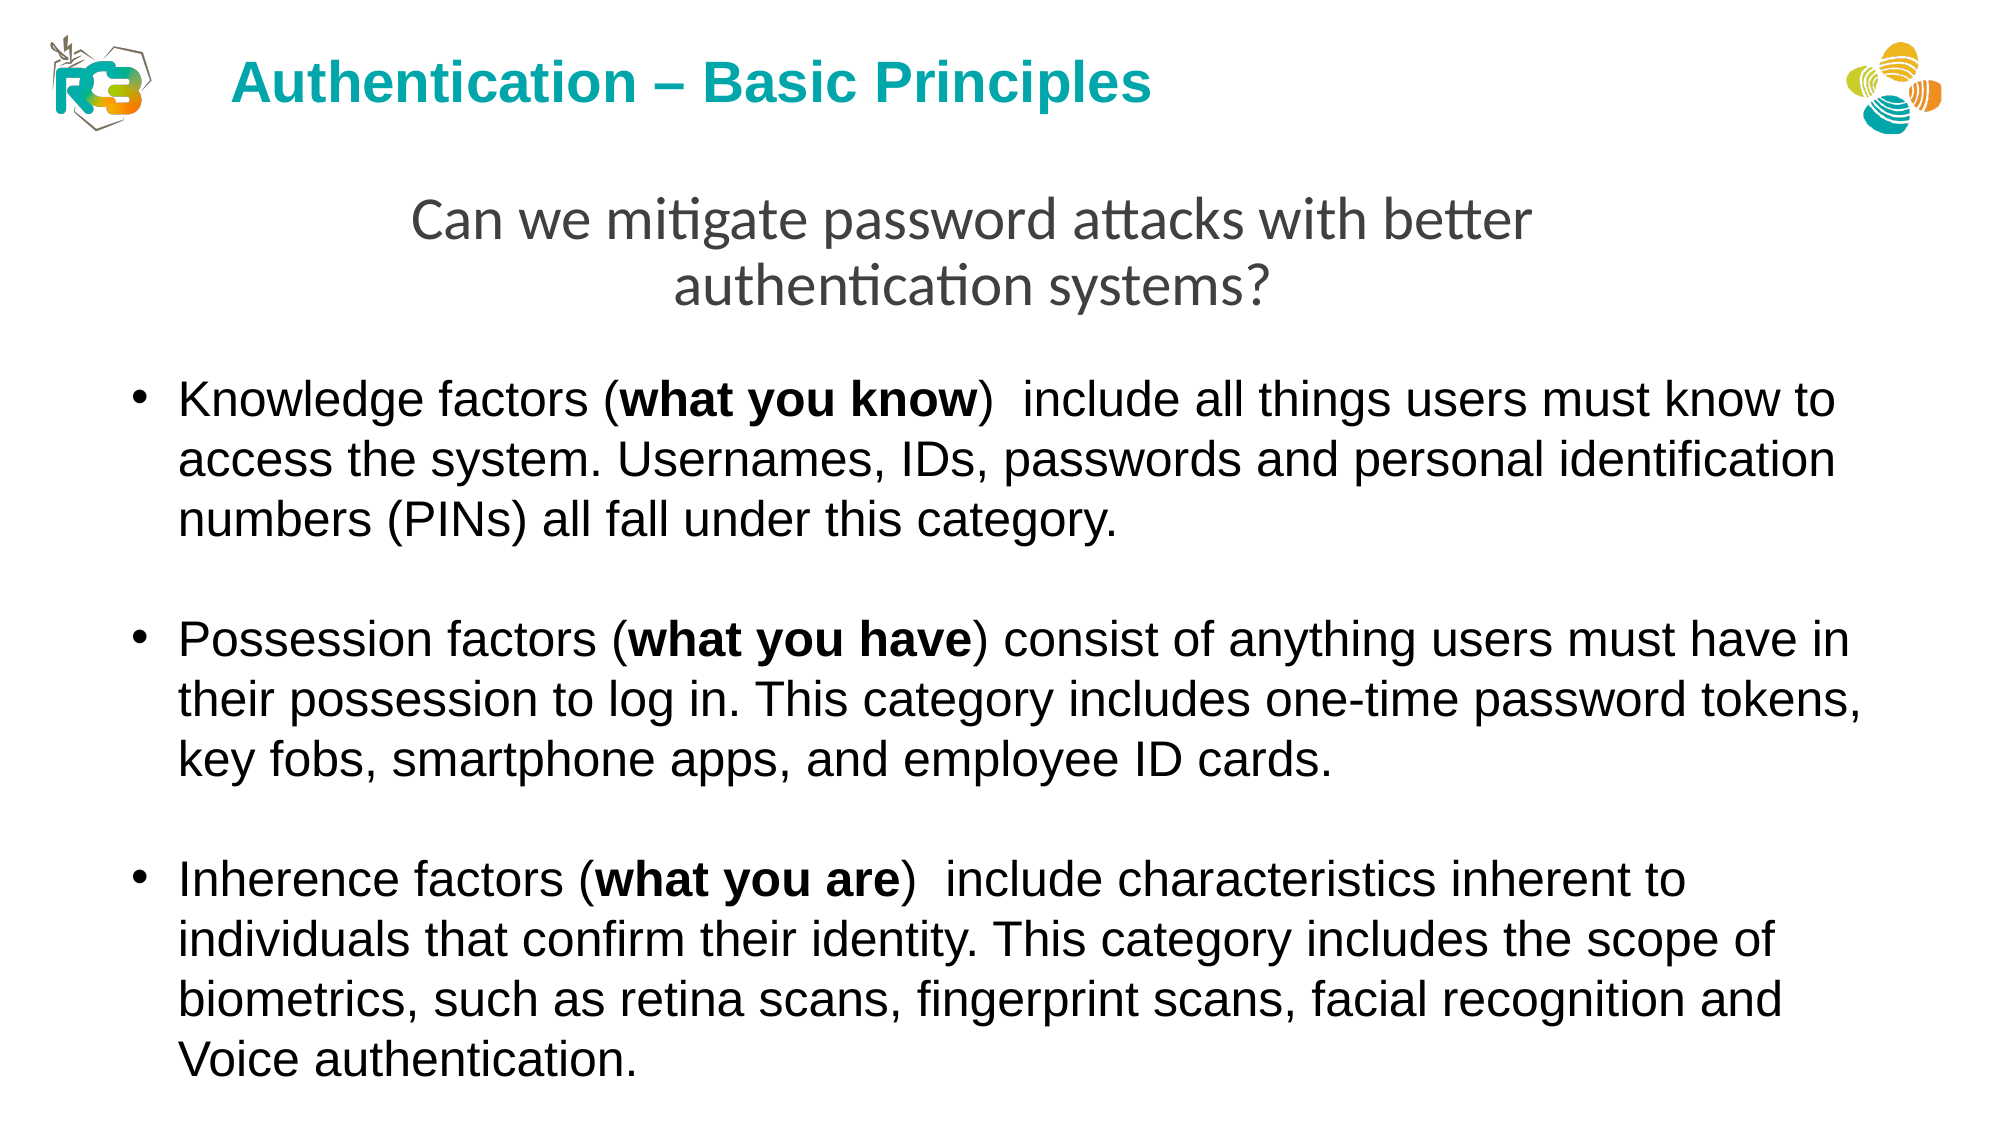

Authentication – Basic Principles
Can we mitigate password attacks with better authentication systems?
Knowledge factors (what you know)  include all things users must know to access the system. Usernames, IDs, passwords and personal identification numbers (PINs) all fall under this category.

Possession factors (what you have) consist of anything users must have in their possession to log in. This category includes one-time password tokens, key fobs, smartphone apps, and employee ID cards.

Inherence factors (what you are)  include characteristics inherent to individuals that confirm their identity. This category includes the scope of biometrics, such as retina scans, fingerprint scans, facial recognition and Voice authentication.